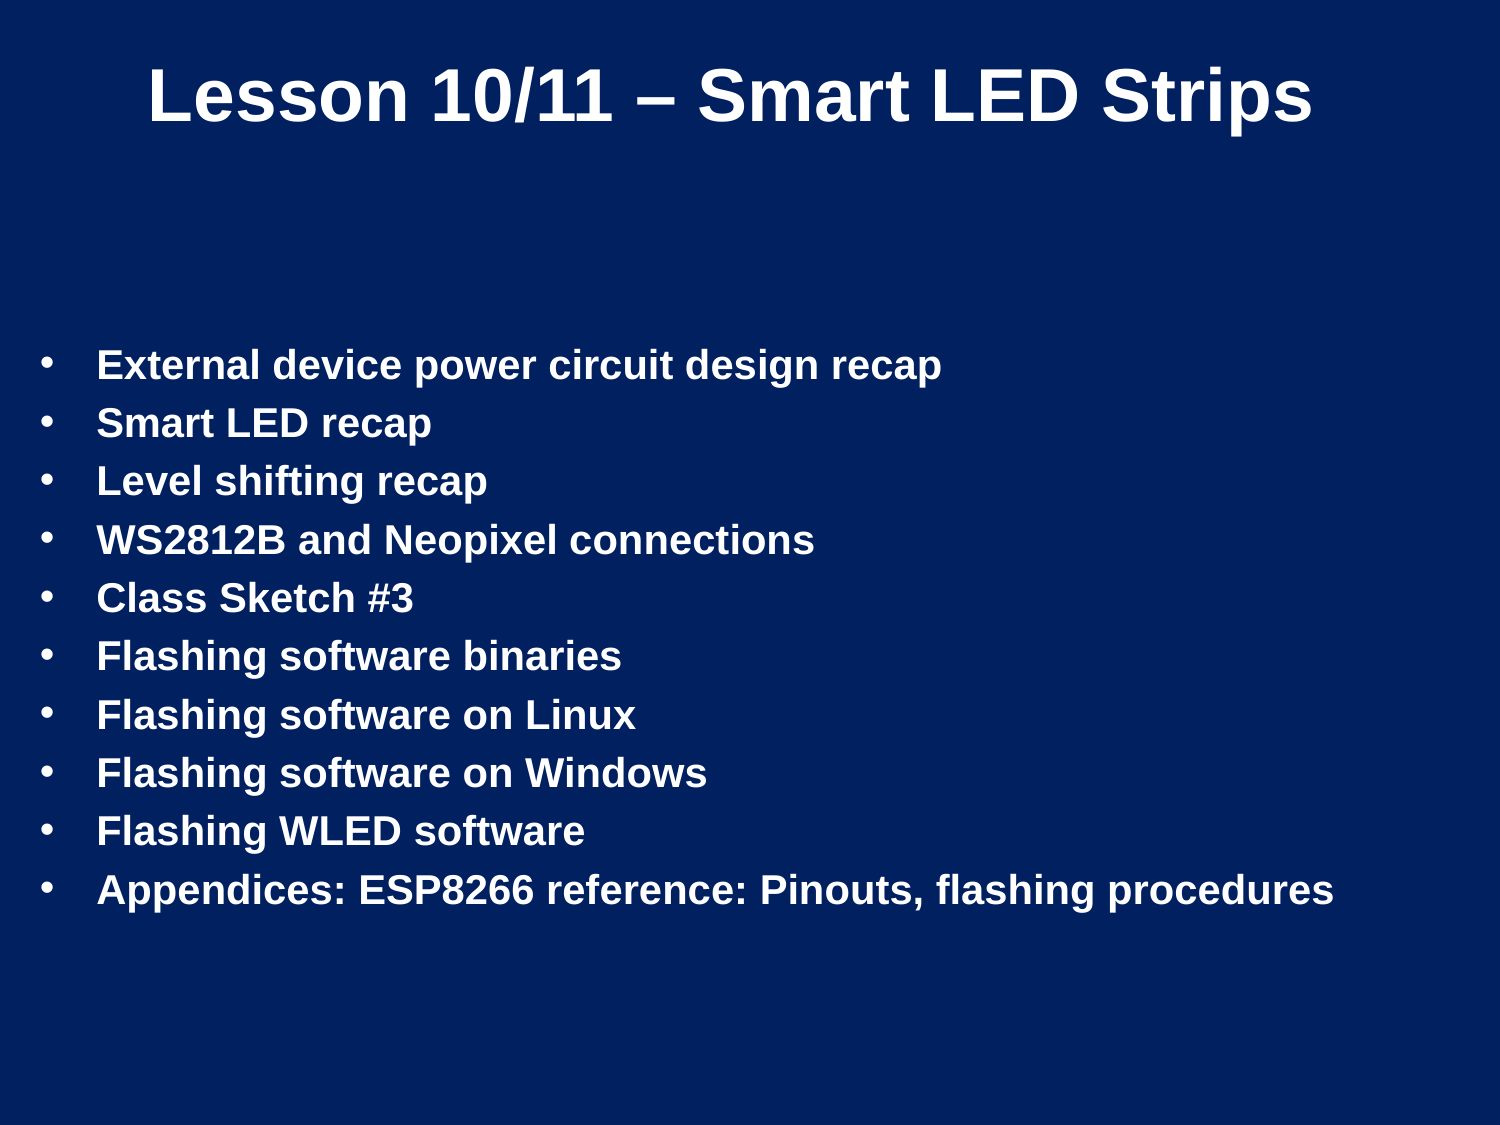

# Lesson 10/11 – Smart LED Strips
External device power circuit design recap
Smart LED recap
Level shifting recap
WS2812B and Neopixel connections
Class Sketch #3
Flashing software binaries
Flashing software on Linux
Flashing software on Windows
Flashing WLED software
Appendices: ESP8266 reference: Pinouts, flashing procedures